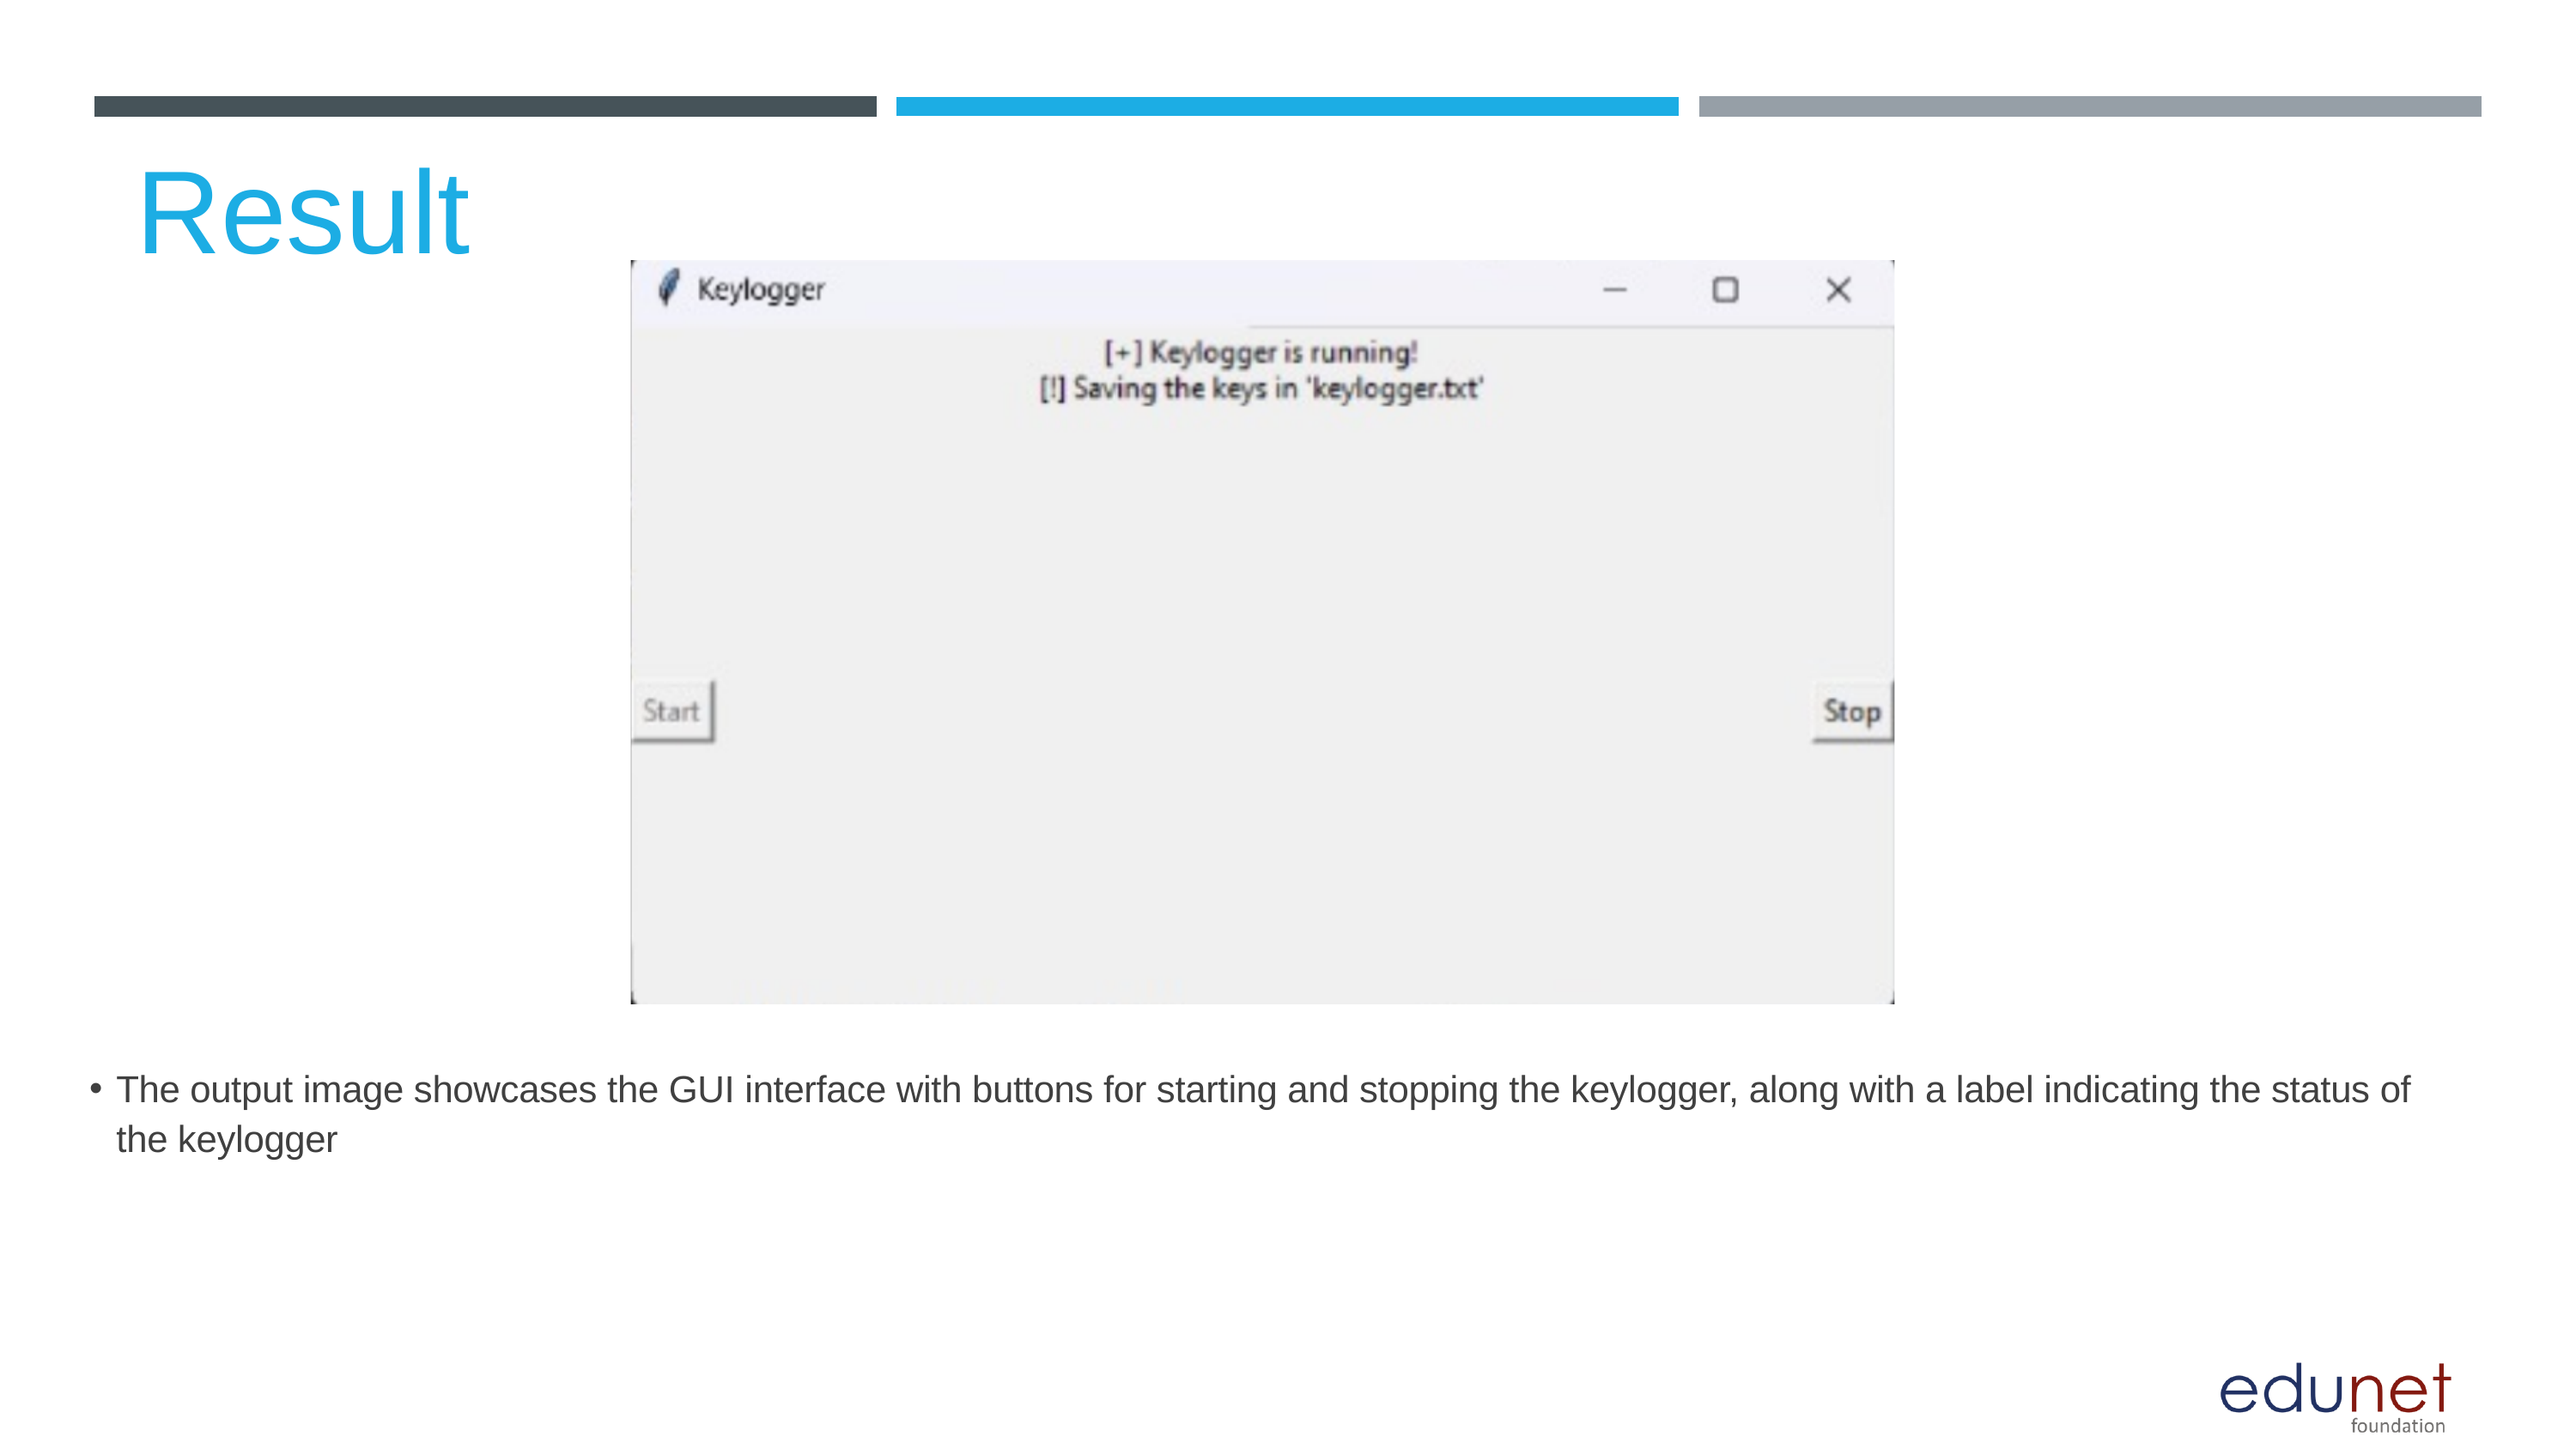

Result

The output image showcases the GUI interface with buttons for starting and stopping the keylogger, along with a label indicating the status of the keylogger